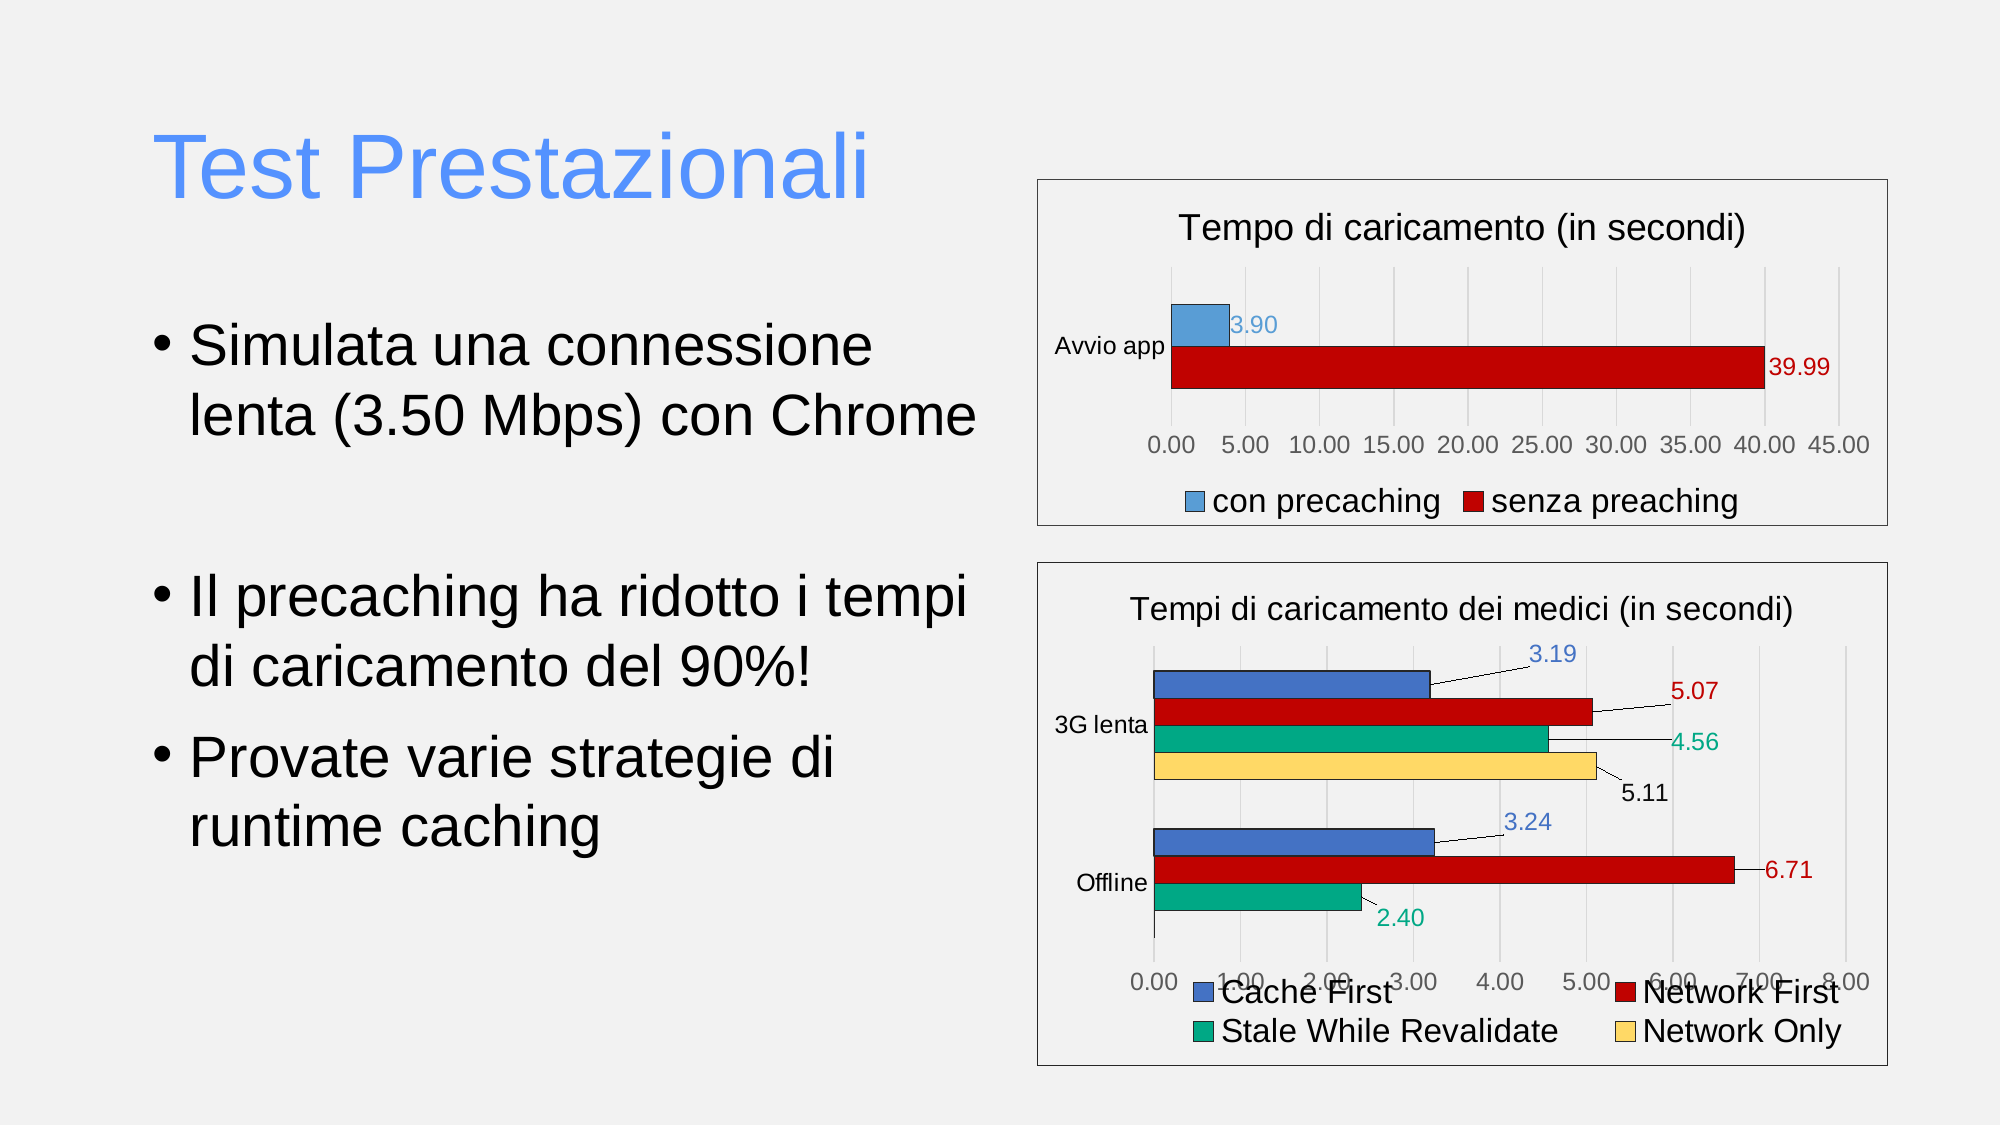

# Test Prestazionali

### Chart: Tempo di caricamento (in secondi)

| Category | senza preaching | con precaching |
|---|---|---|
| Avvio app | 39.99 | 3.9 |
Simulata una connessione lenta (3.50 Mbps) con Chrome

Il precaching ha ridotto i tempi di caricamento del 90%!
Provate varie strategie di runtime caching

### Chart: Tempi di caricamento dei medici (in secondi)

| Category | Network Only | Stale While Revalidate | Network First | Cache First |
|---|---|---|---|---|
| Offline | 0.0 | 2.4 | 6.71 | 3.24 |
| 3G lenta | 5.11 | 4.56 | 5.07 | 3.19 |